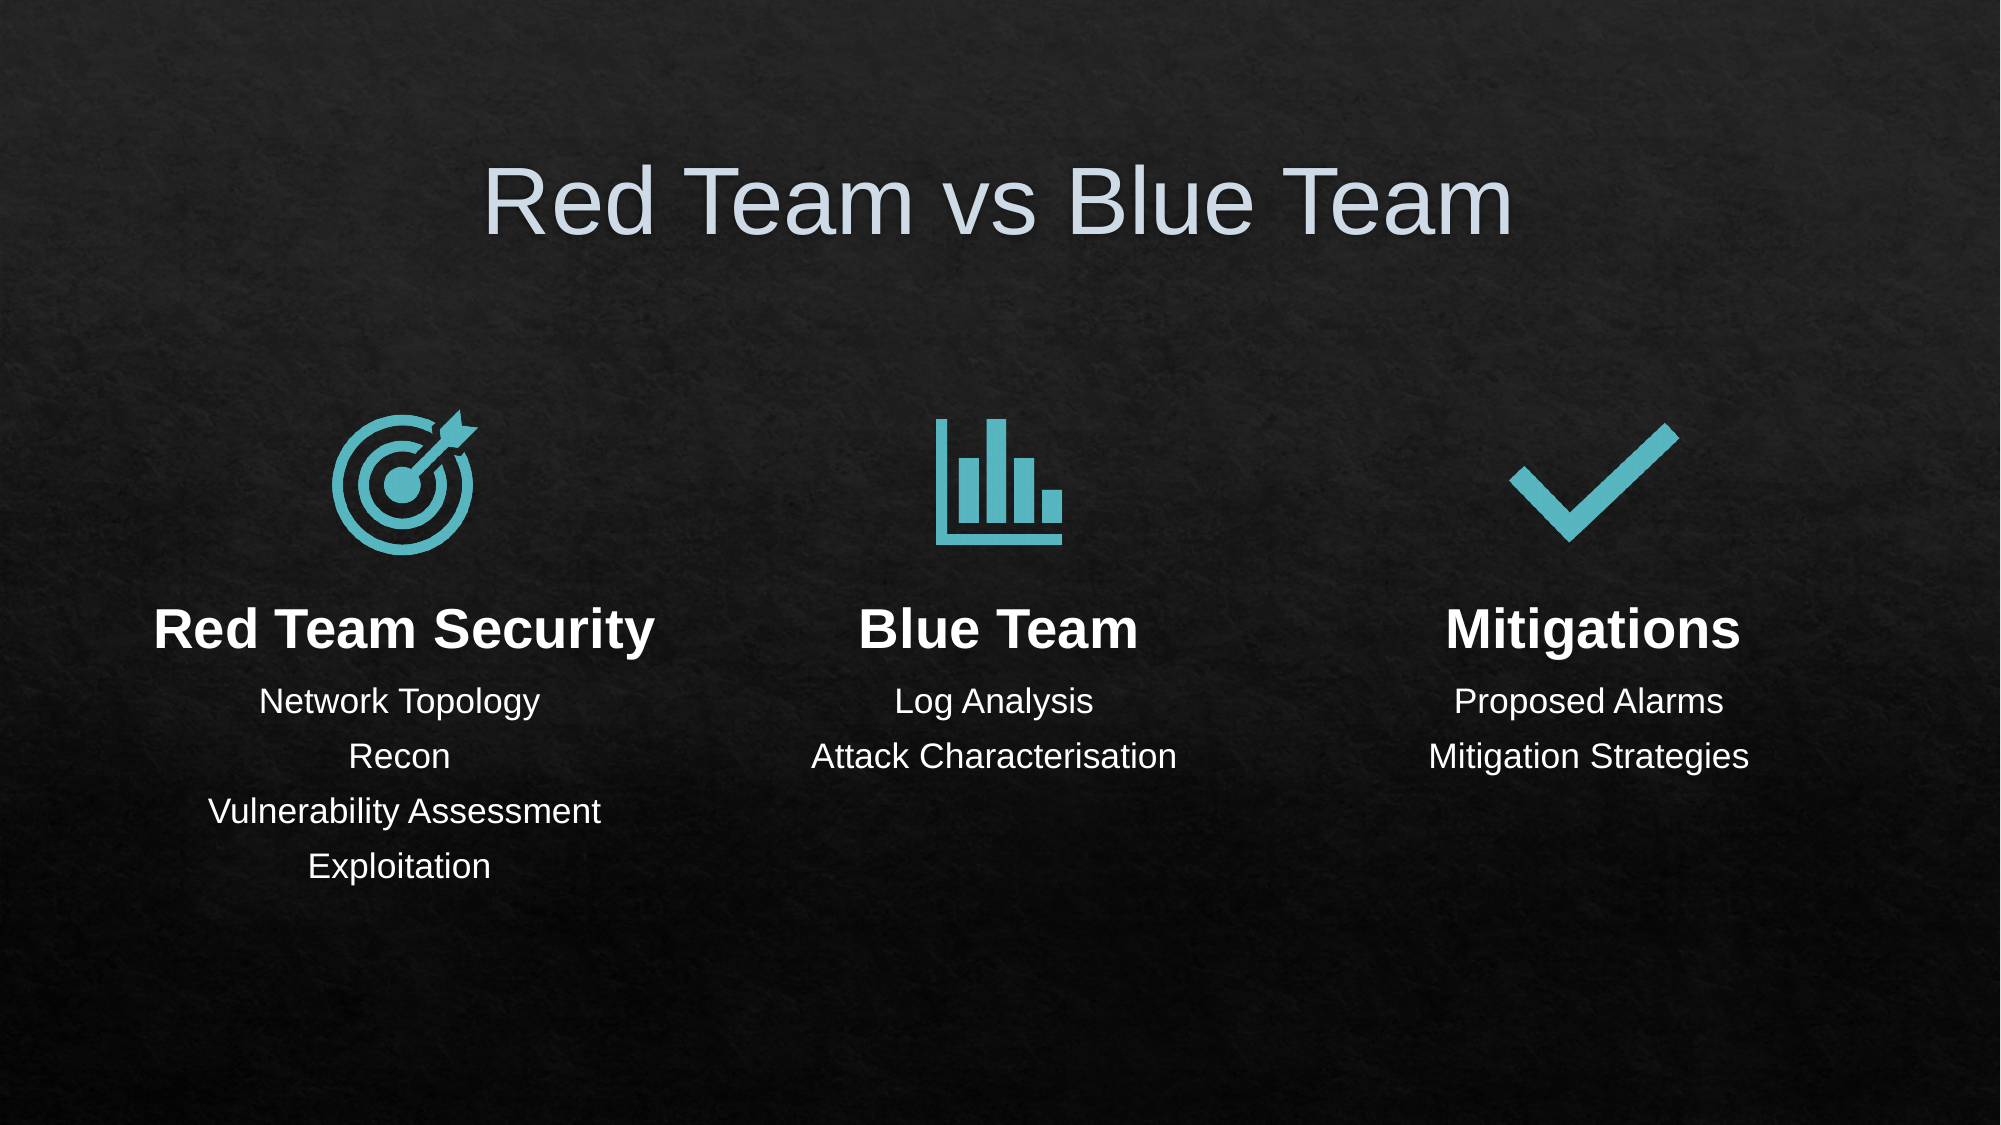

# Red Team vs Blue Team
Red Team Security
Network Topology
Recon
Vulnerability Assessment
Exploitation
Blue Team
Log Analysis
Attack Characterisation
Mitigations
Proposed Alarms
Mitigation Strategies